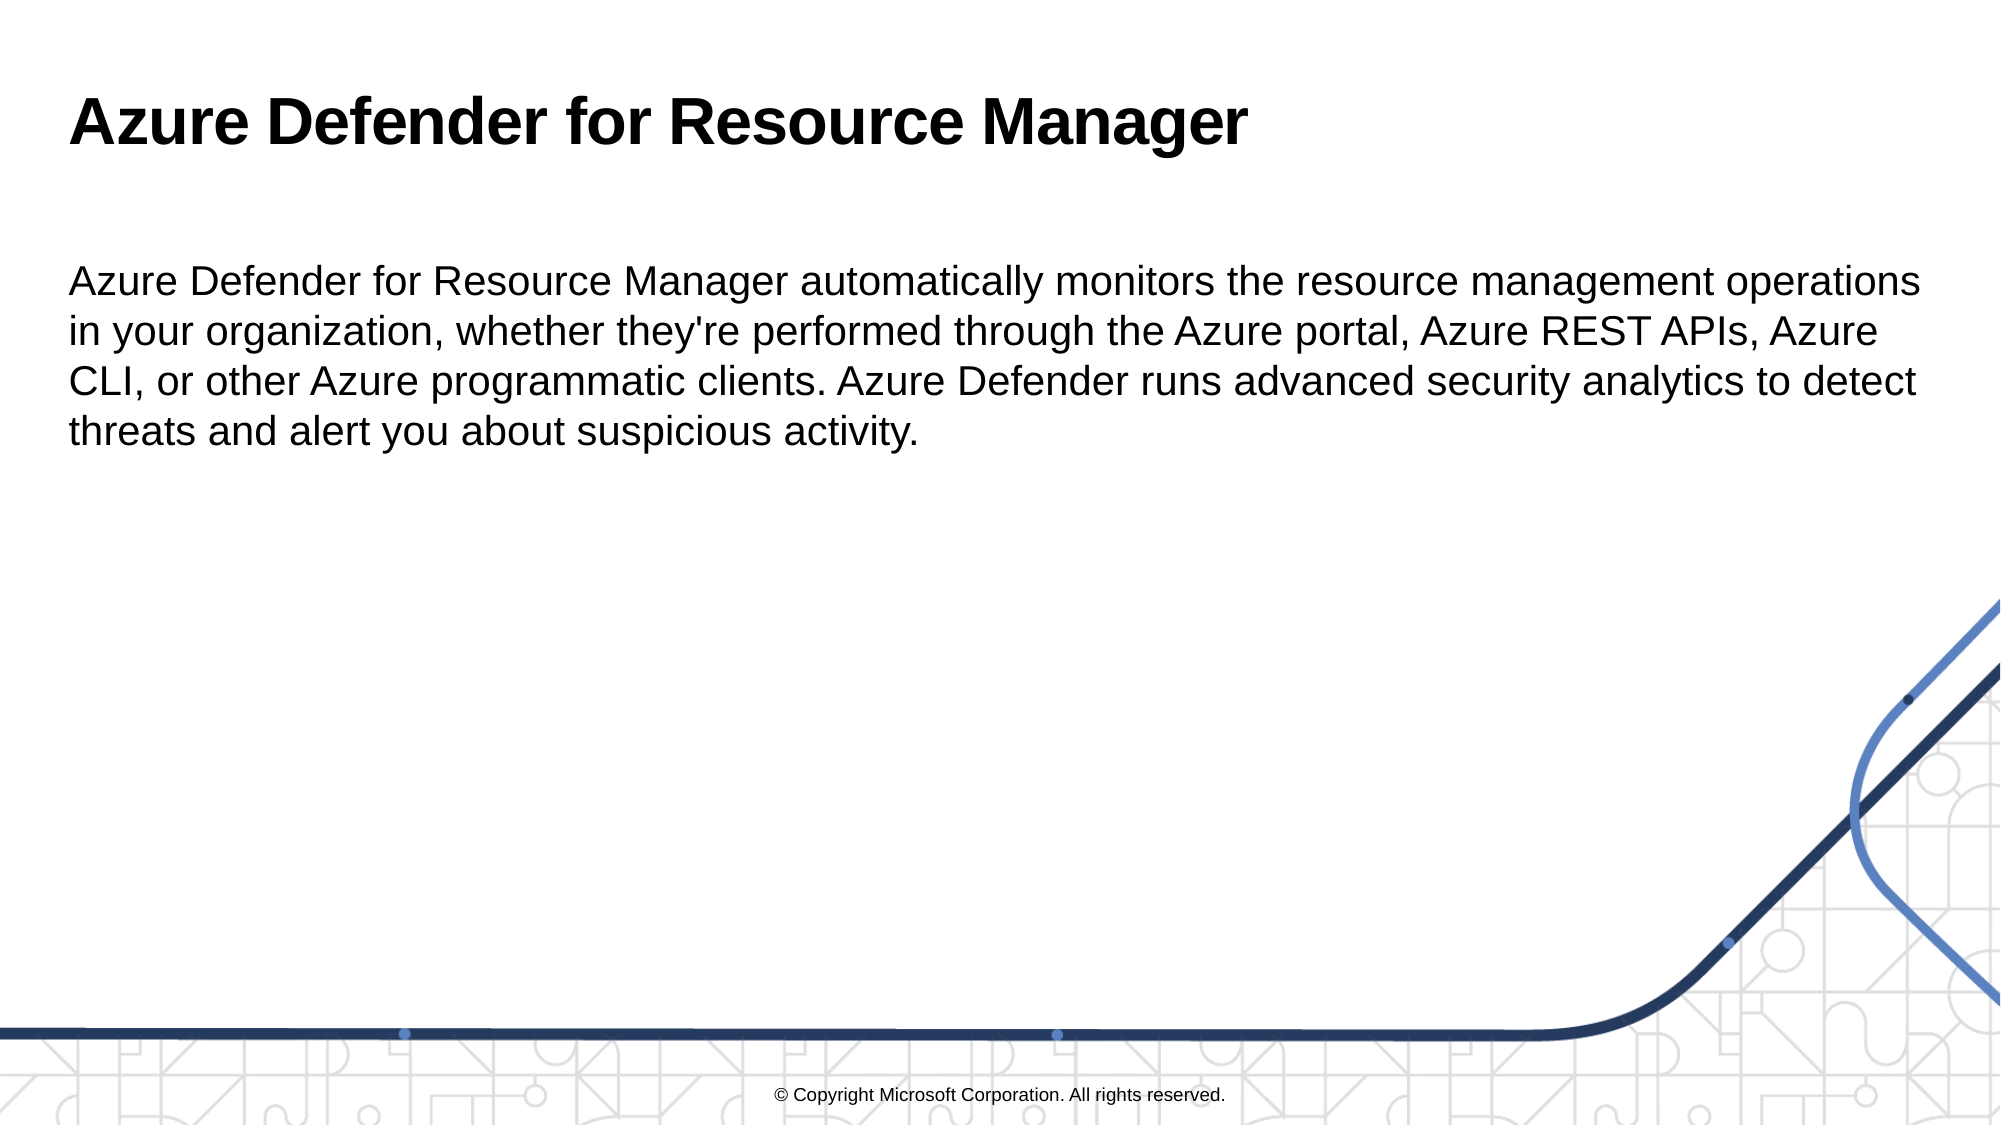

# Azure Defender for Resource Manager
Azure Defender for Resource Manager automatically monitors the resource management operations in your organization, whether they're performed through the Azure portal, Azure REST APIs, Azure CLI, or other Azure programmatic clients. Azure Defender runs advanced security analytics to detect threats and alert you about suspicious activity.